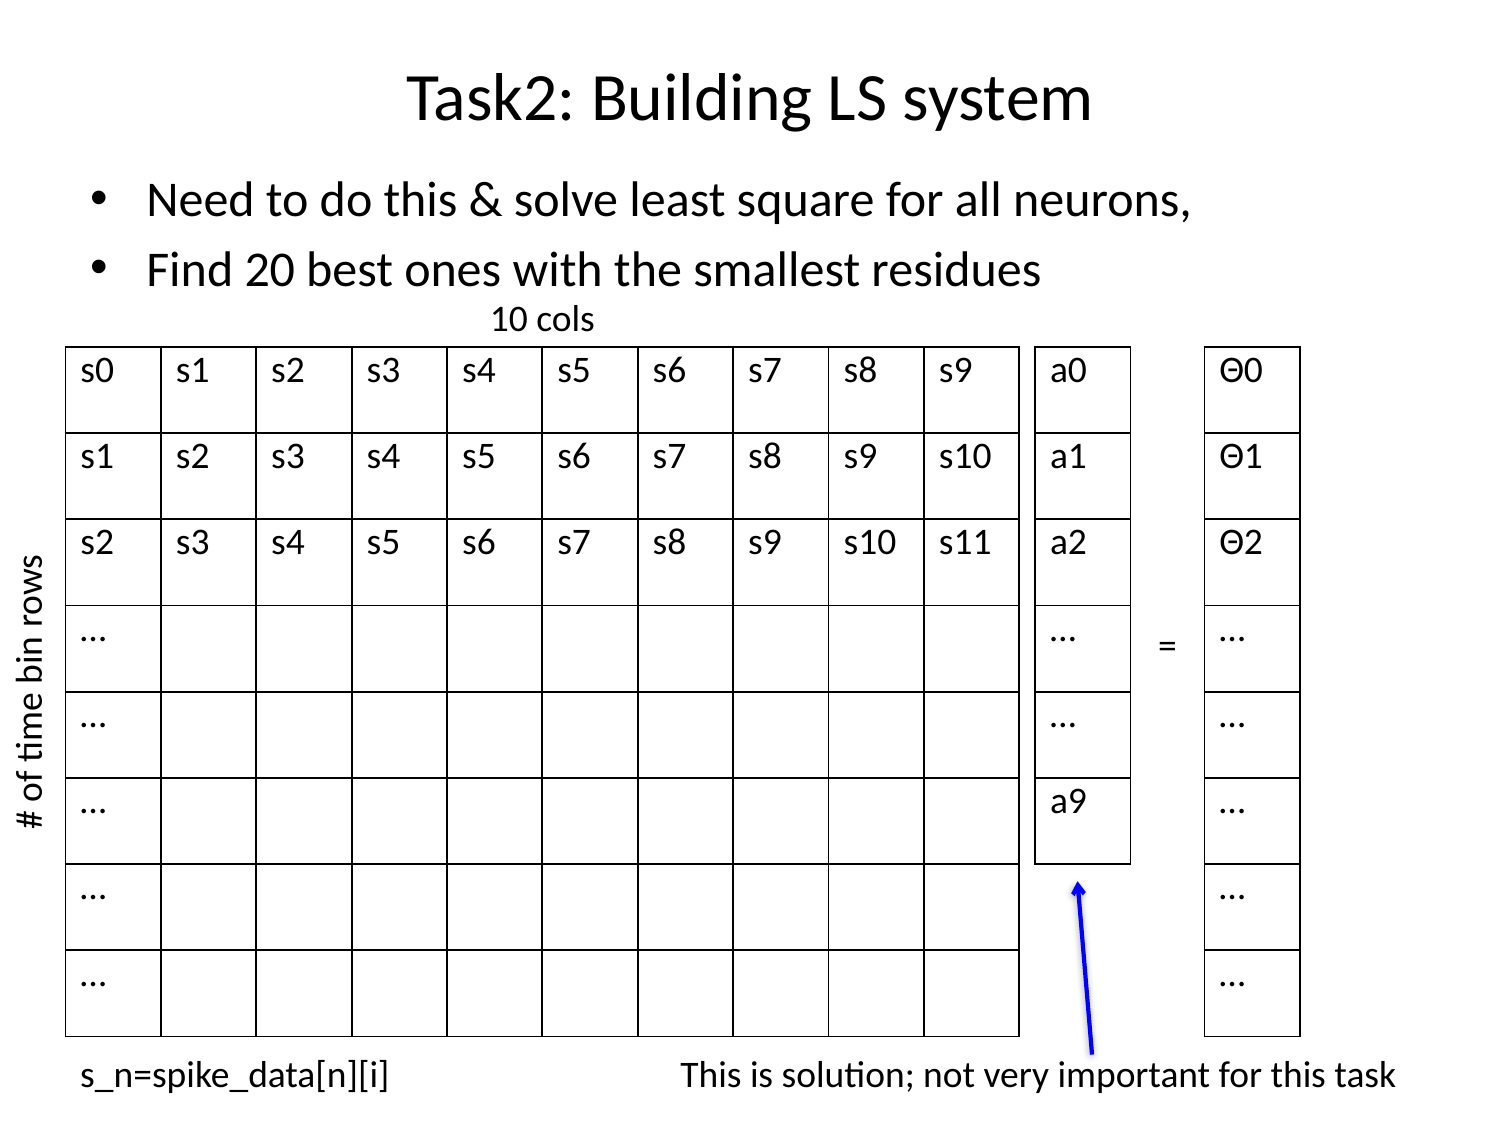

# Task2: Building LS system
Need to do this & solve least square for all neurons,
Find 20 best ones with the smallest residues
10 cols
| s0 | s1 | s2 | s3 | s4 | s5 | s6 | s7 | s8 | s9 |
| --- | --- | --- | --- | --- | --- | --- | --- | --- | --- |
| s1 | s2 | s3 | s4 | s5 | s6 | s7 | s8 | s9 | s10 |
| s2 | s3 | s4 | s5 | s6 | s7 | s8 | s9 | s10 | s11 |
| … |  |  |  |  |  |  |  |  |  |
| … |  |  |  |  |  |  |  |  |  |
| … |  |  |  |  |  |  |  |  |  |
| … |  |  |  |  |  |  |  |  |  |
| … |  |  |  |  |  |  |  |  |  |
| a0 |
| --- |
| a1 |
| a2 |
| … |
| … |
| a9 |
| Θ0 |
| --- |
| Θ1 |
| Θ2 |
| … |
| … |
| … |
| … |
| … |
=
# of time bin rows
s_n=spike_data[n][i]
This is solution; not very important for this task